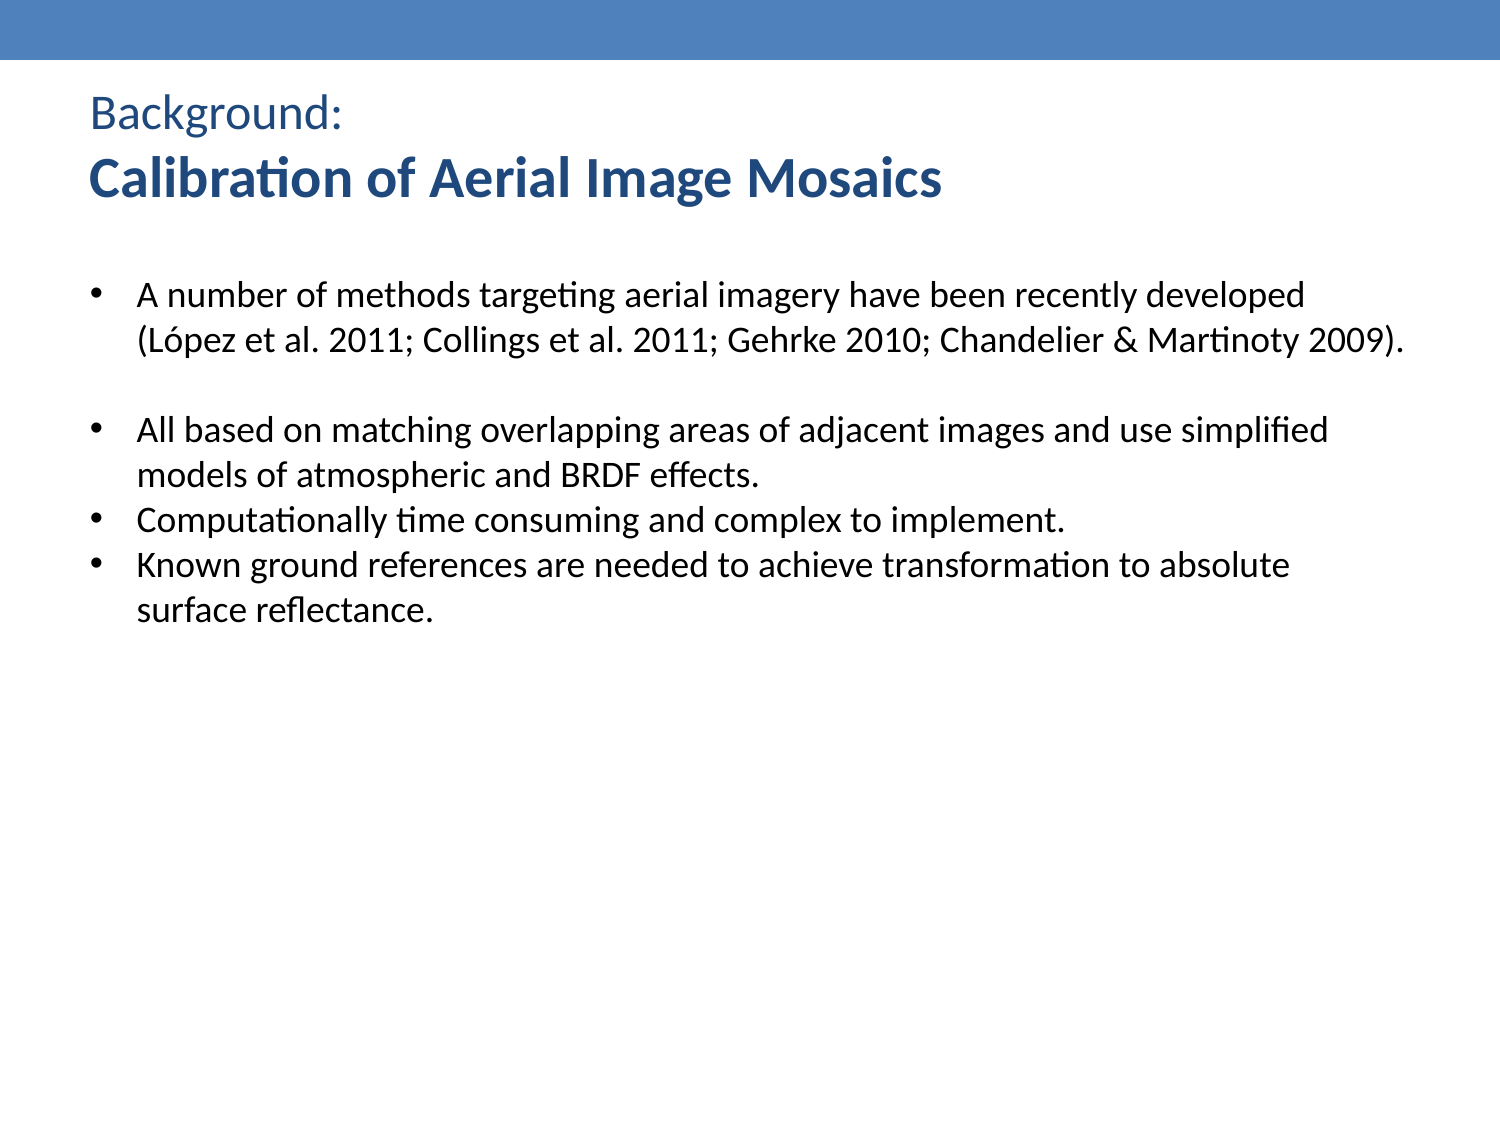

Background:
Calibration of Aerial Image Mosaics
A number of methods targeting aerial imagery have been recently developed (López et al. 2011; Collings et al. 2011; Gehrke 2010; Chandelier & Martinoty 2009).
All based on matching overlapping areas of adjacent images and use simplified models of atmospheric and BRDF effects.
Computationally time consuming and complex to implement.
Known ground references are needed to achieve transformation to absolute surface reflectance.